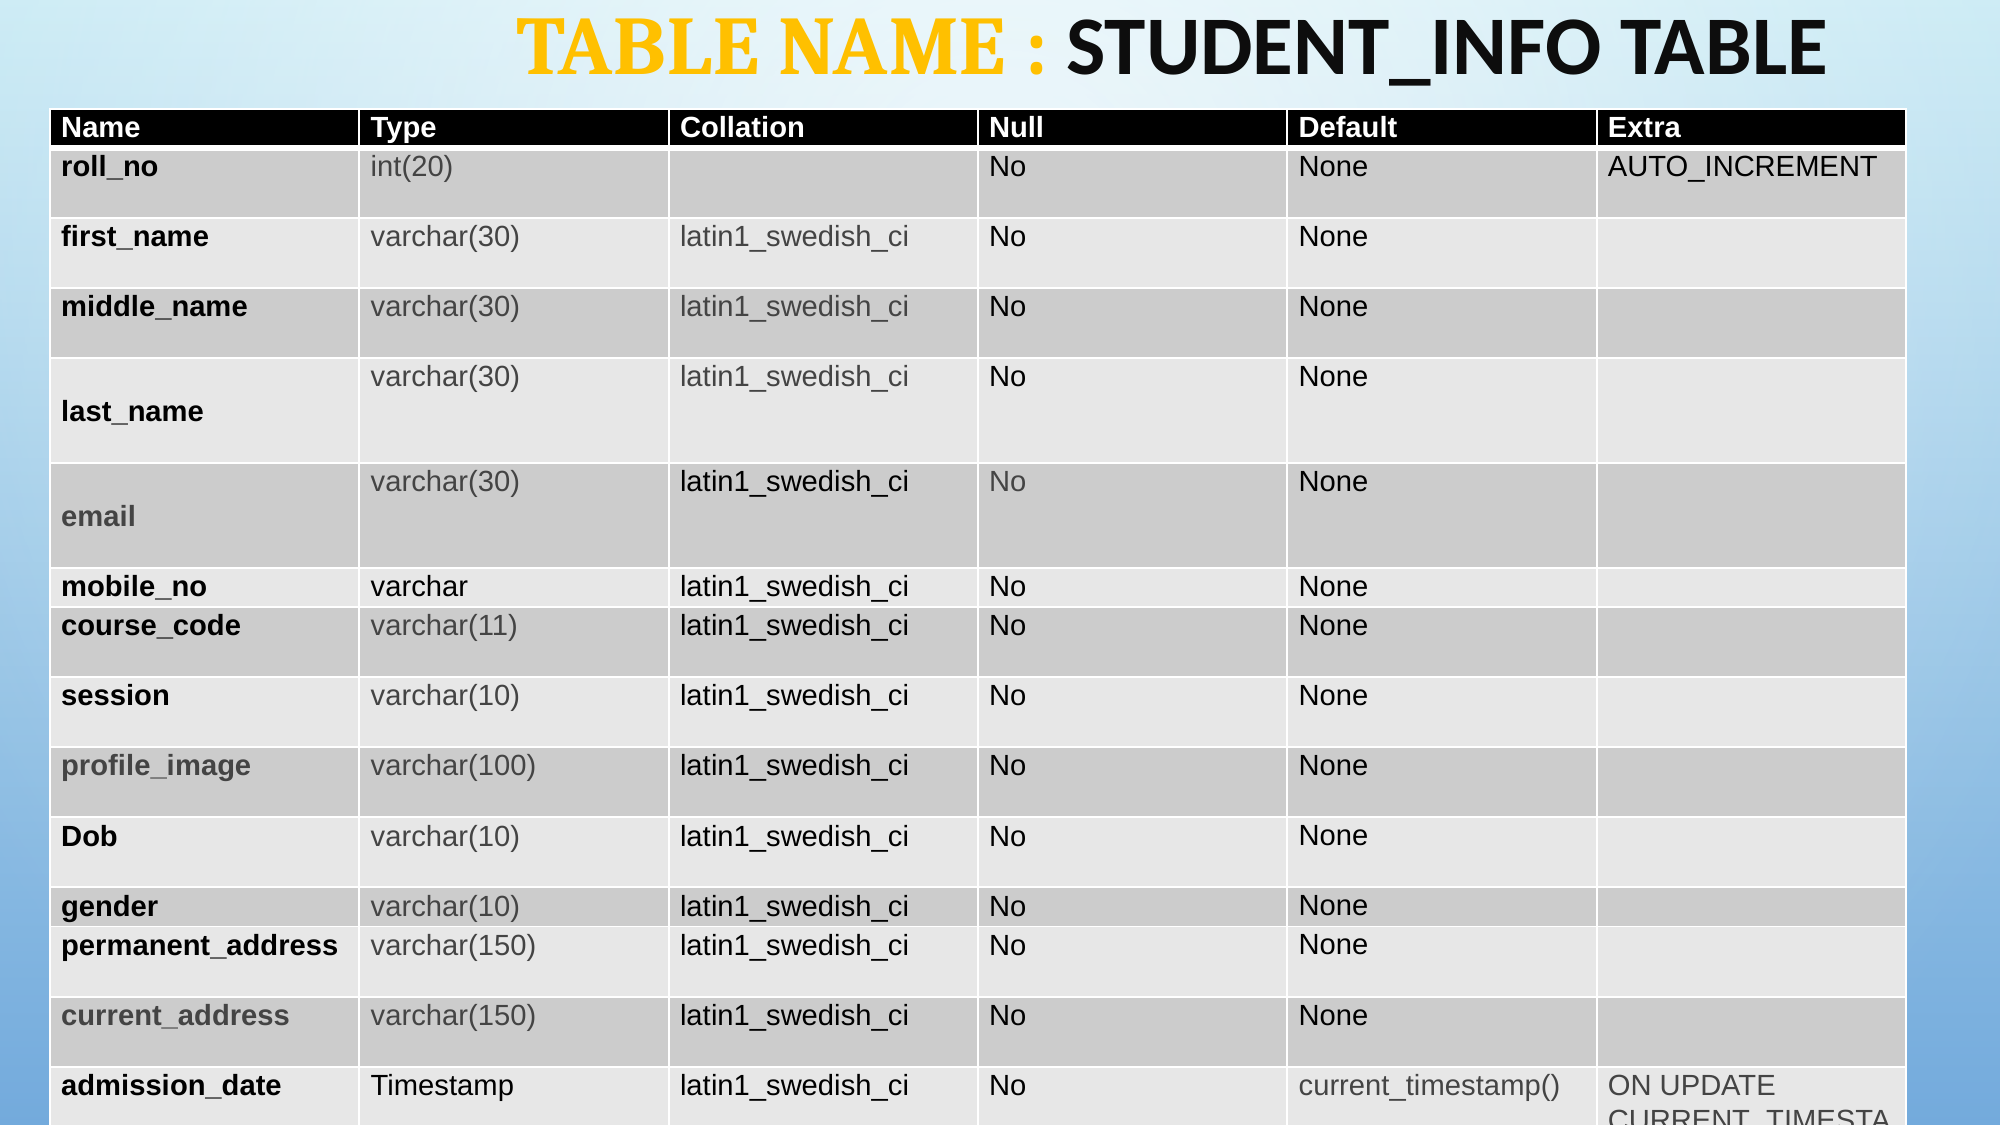

# Table Name : Student_info Table
| Name | Type | Collation | Null | Default | Extra |
| --- | --- | --- | --- | --- | --- |
| roll\_no | int(20) |  | No | None | AUTO\_INCREMENT |
| first\_name | varchar(30) | latin1\_swedish\_ci | No | None |  |
| middle\_name | varchar(30) | latin1\_swedish\_ci | No | None |  |
| last\_name | varchar(30) | latin1\_swedish\_ci | No | None |  |
| email | varchar(30) | latin1\_swedish\_ci | No | None |  |
| mobile\_no | varchar | latin1\_swedish\_ci | No | None |  |
| course\_code | varchar(11) | latin1\_swedish\_ci | No | None |  |
| session | varchar(10) | latin1\_swedish\_ci | No | None |  |
| profile\_image | varchar(100) | latin1\_swedish\_ci | No | None |  |
| Dob | varchar(10) | latin1\_swedish\_ci | No | None |  |
| gender | varchar(10) | latin1\_swedish\_ci | No | None |  |
| permanent\_address | varchar(150) | latin1\_swedish\_ci | No | None |  |
| current\_address | varchar(150) | latin1\_swedish\_ci | No | None |  |
| admission\_date | Timestamp | latin1\_swedish\_ci | No | current\_timestamp() | ON UPDATE CURRENT\_TIMESTAMP() |